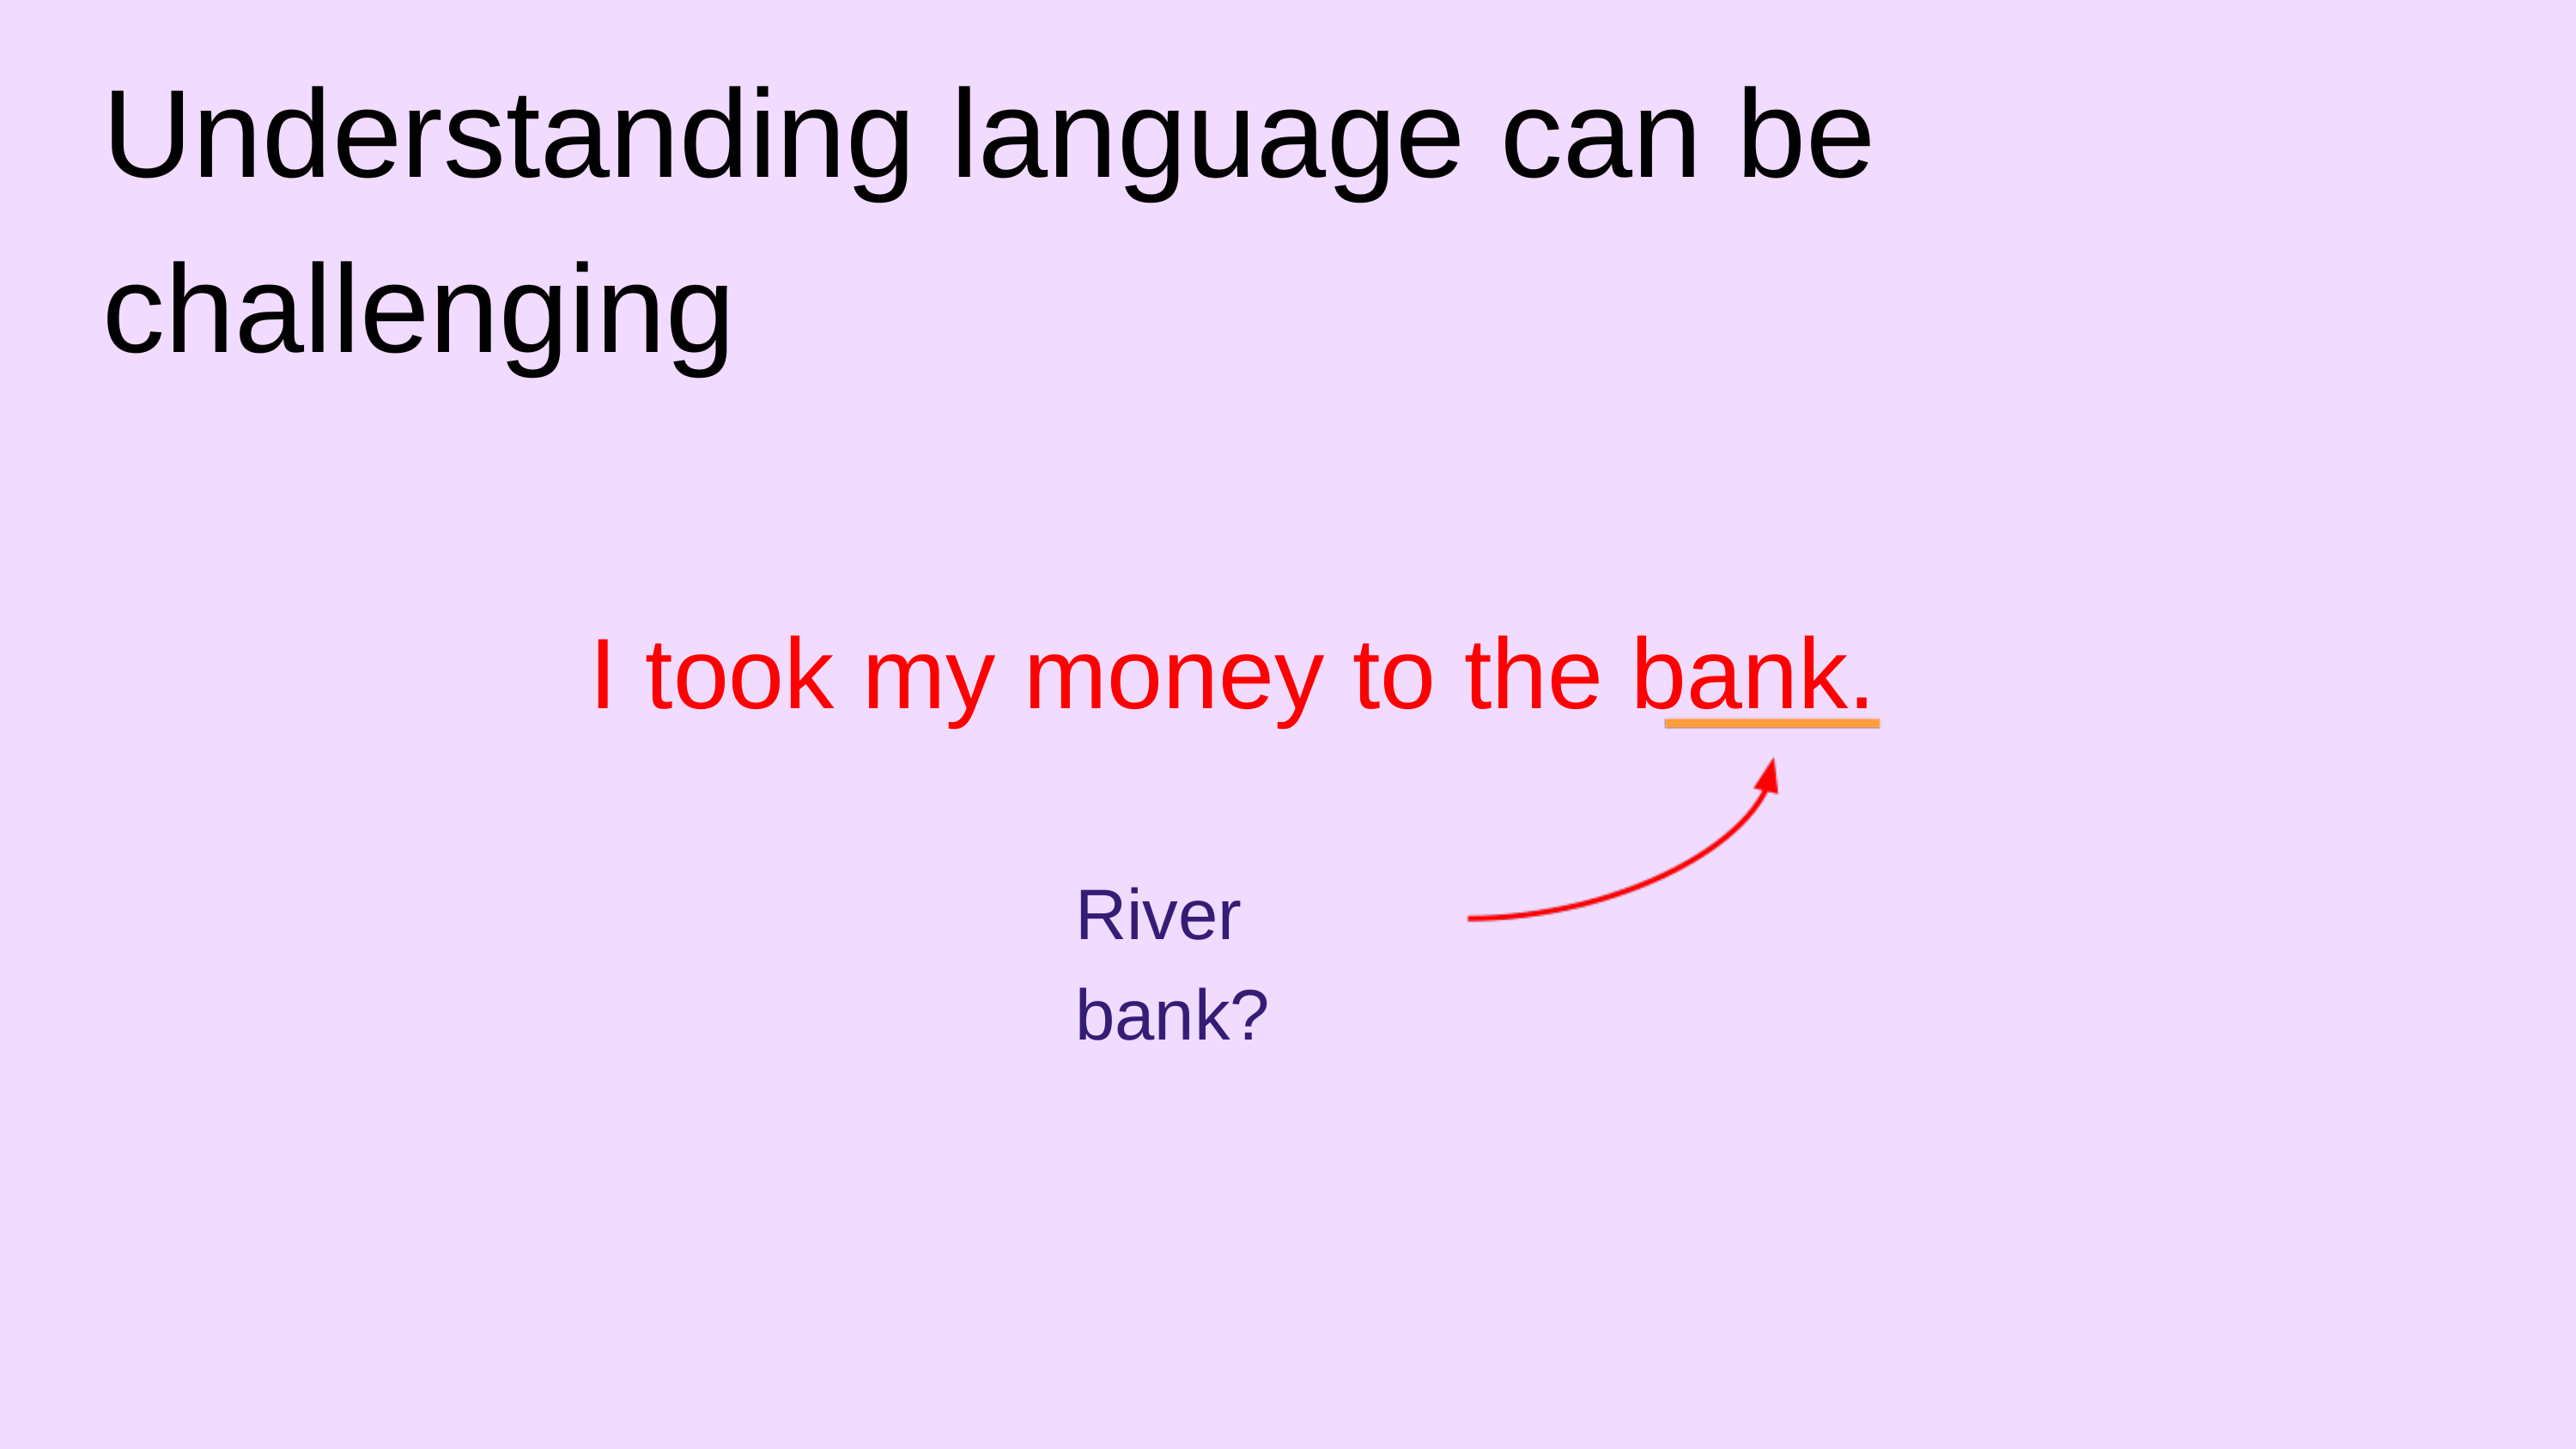

Understanding language can be challenging

I took my money to the bank.
River bank?